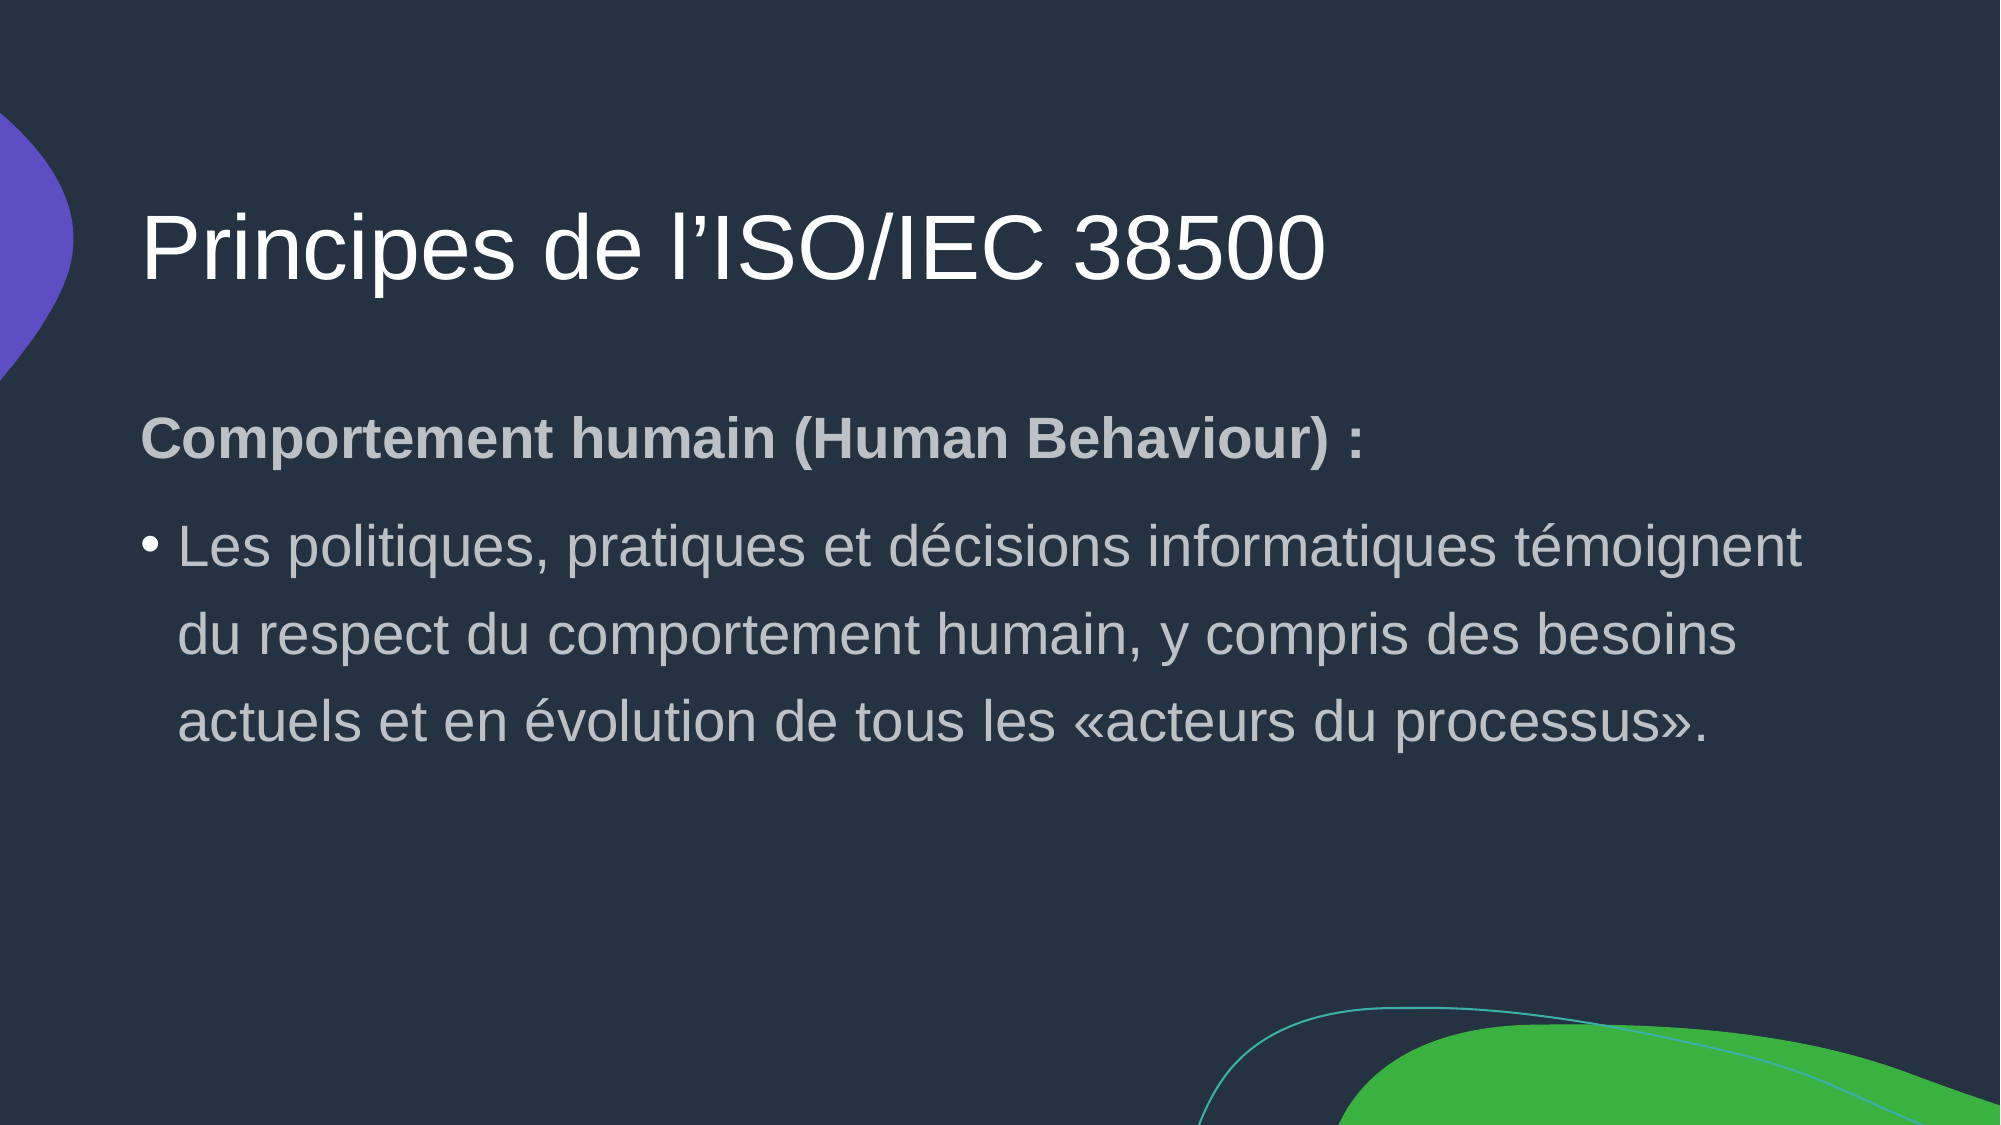

# Principes de l’ISO/IEC 38500
Comportement humain (Human Behaviour) :
Les politiques, pratiques et décisions informatiques témoignent du respect du comportement humain, y compris des besoins actuels et en évolution de tous les «acteurs du processus».